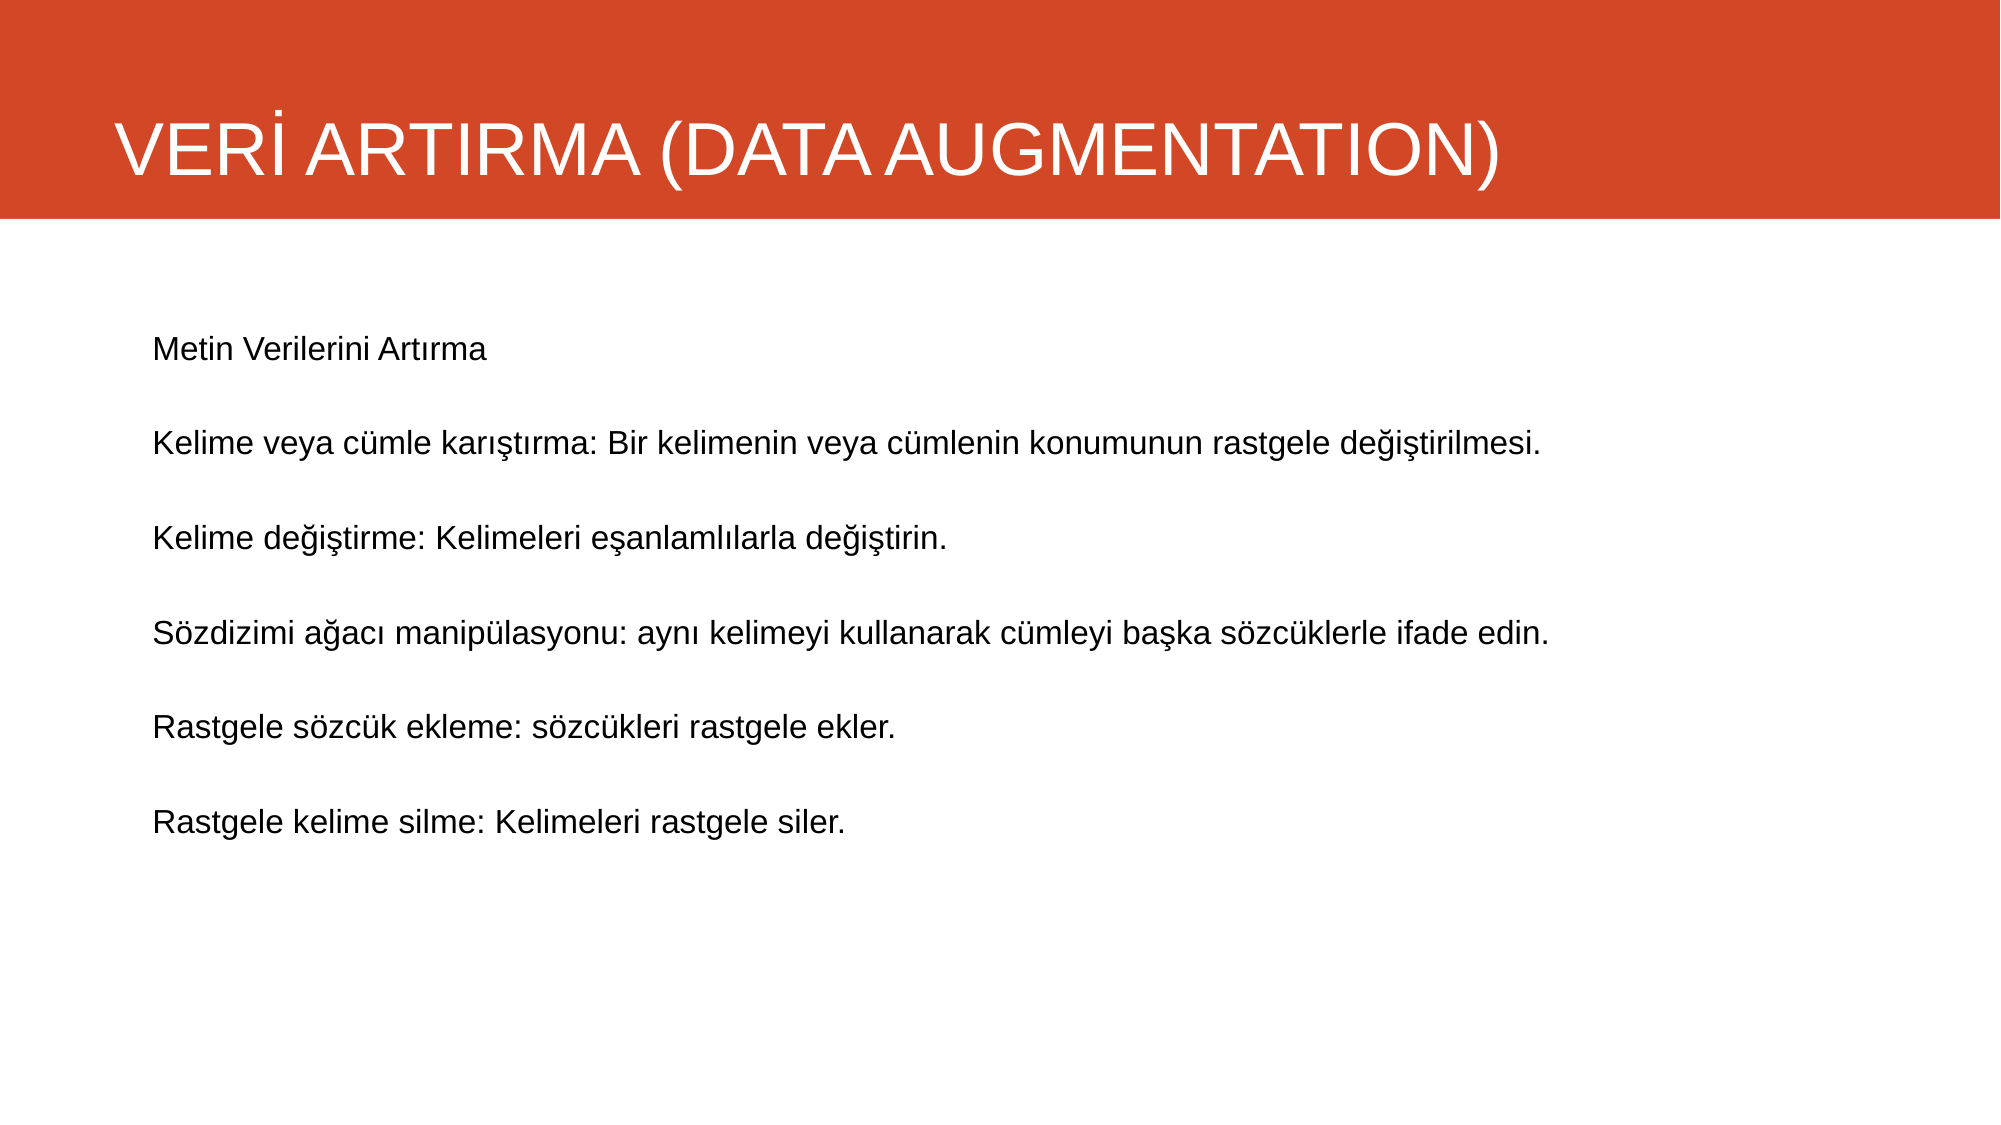

# VERİ ARTIRMA (DATA AUGMENTATION)
Metin Verilerini Artırma
Kelime veya cümle karıştırma: Bir kelimenin veya cümlenin konumunun rastgele değiştirilmesi.
Kelime değiştirme: Kelimeleri eşanlamlılarla değiştirin.
Sözdizimi ağacı manipülasyonu: aynı kelimeyi kullanarak cümleyi başka sözcüklerle ifade edin.
Rastgele sözcük ekleme: sözcükleri rastgele ekler.
Rastgele kelime silme: Kelimeleri rastgele siler.